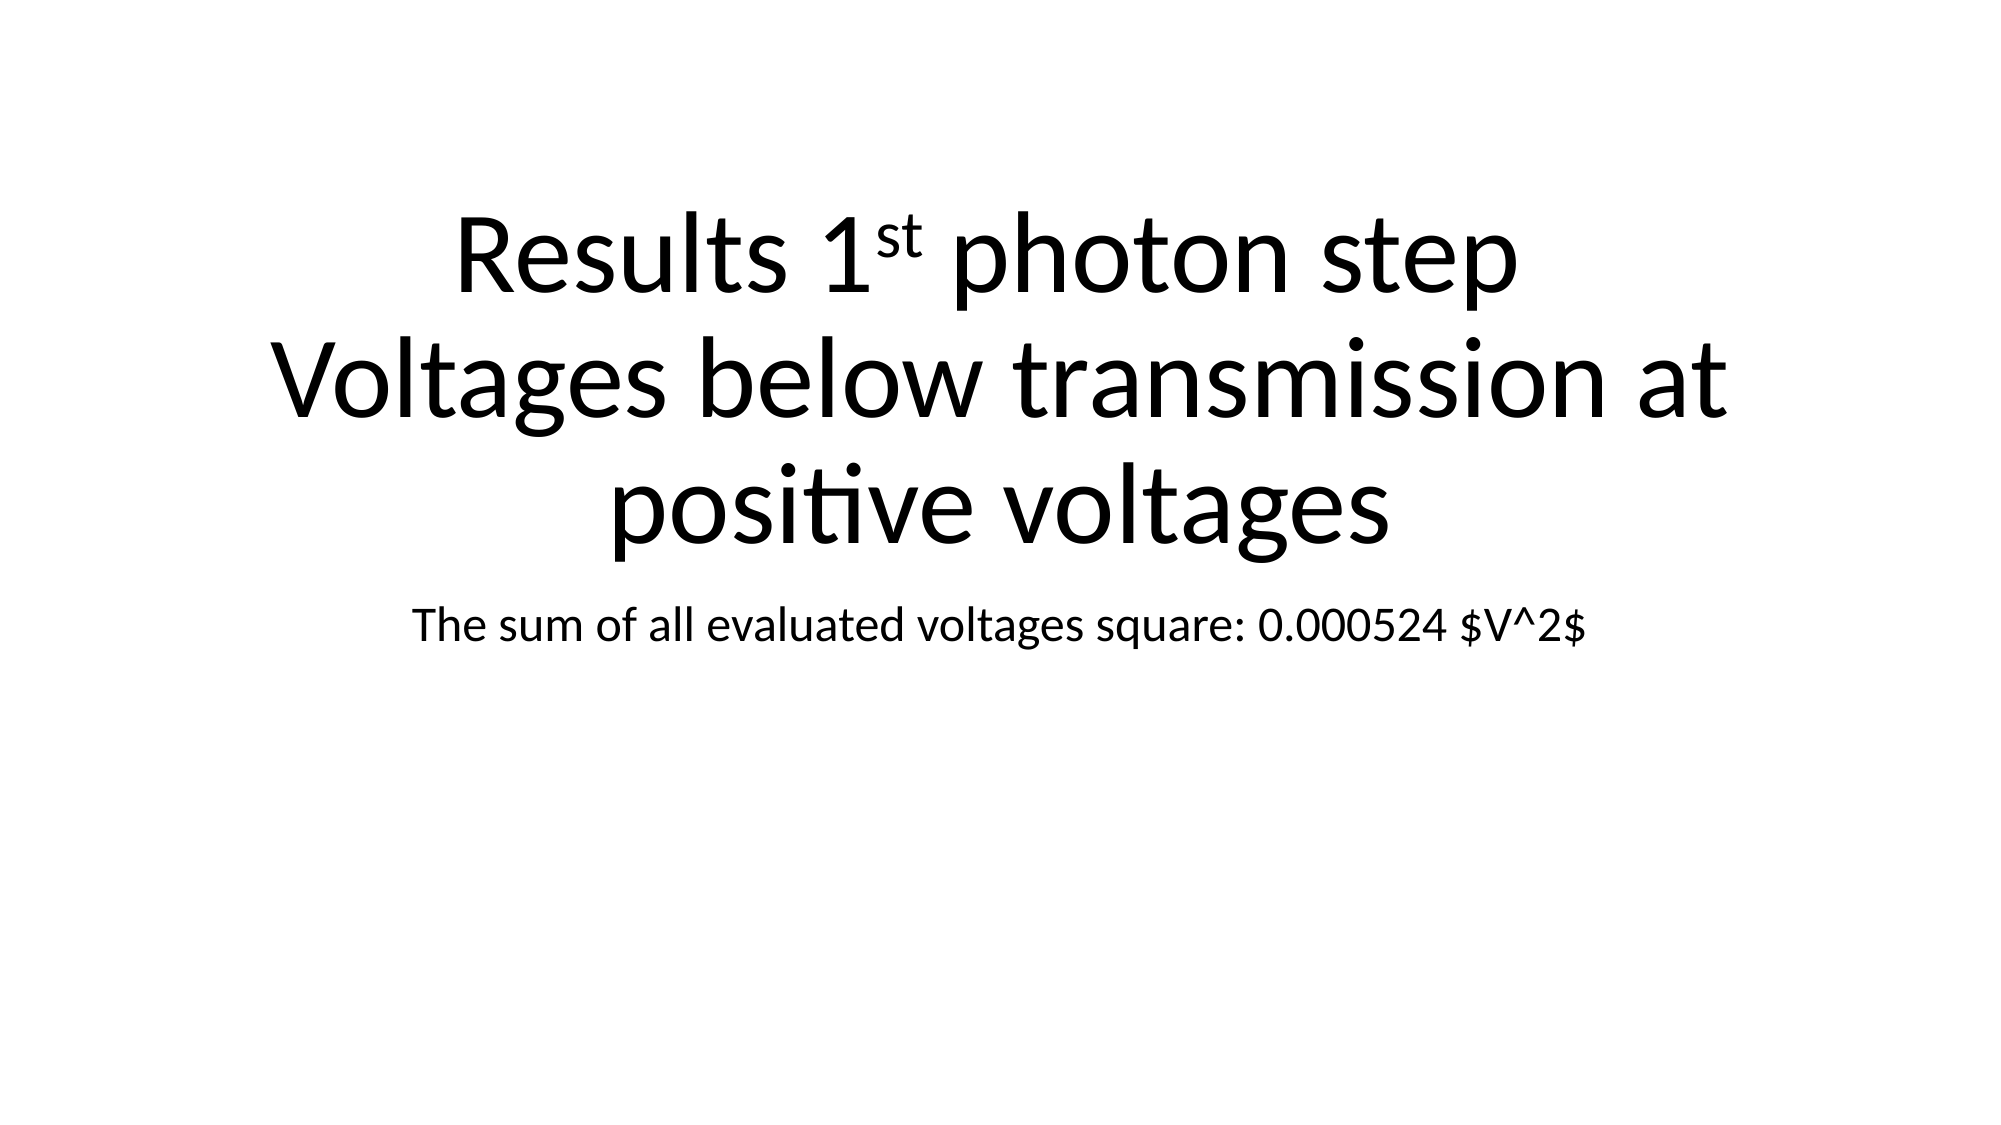

# Results 1st photon step Voltages below transmission at positive voltages
The sum of all evaluated voltages square: 0.000524 $V^2$